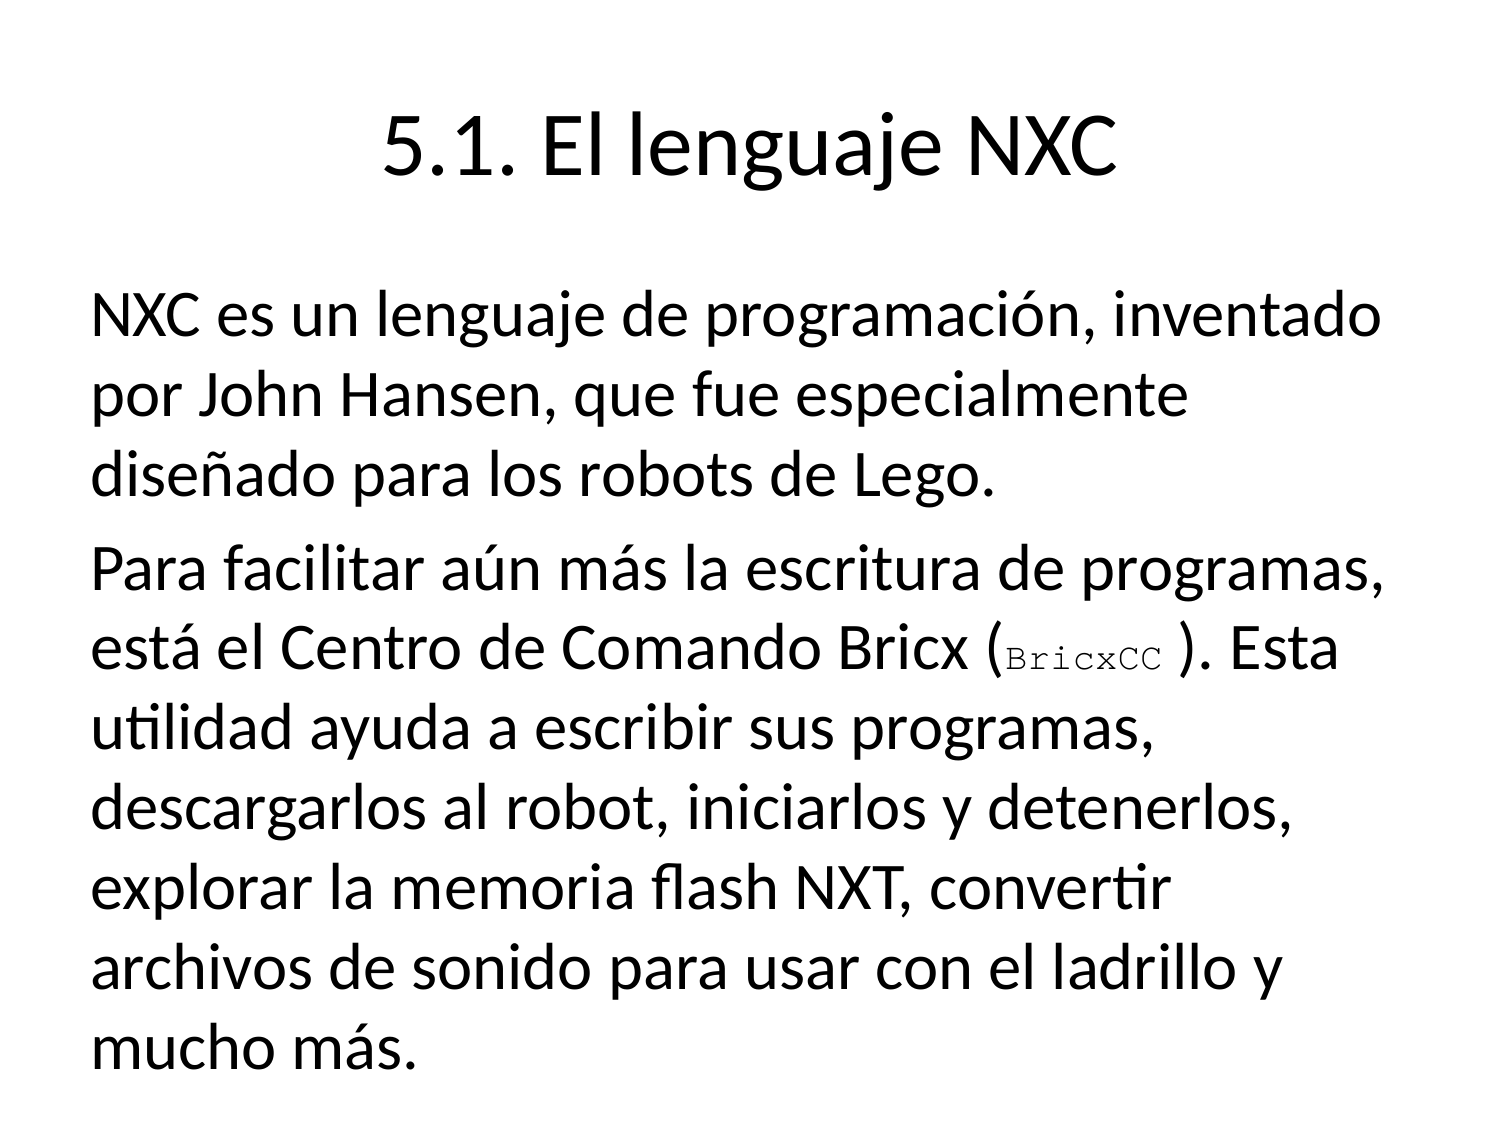

# 5.1. El lenguaje NXC
NXC es un lenguaje de programación, inventado por John Hansen, que fue especialmente diseñado para los robots de Lego.
Para facilitar aún más la escritura de programas, está el Centro de Comando Bricx (BricxCC ). Esta utilidad ayuda a escribir sus programas, descargarlos al robot, iniciarlos y detenerlos, explorar la memoria flash NXT, convertir archivos de sonido para usar con el ladrillo y mucho más.